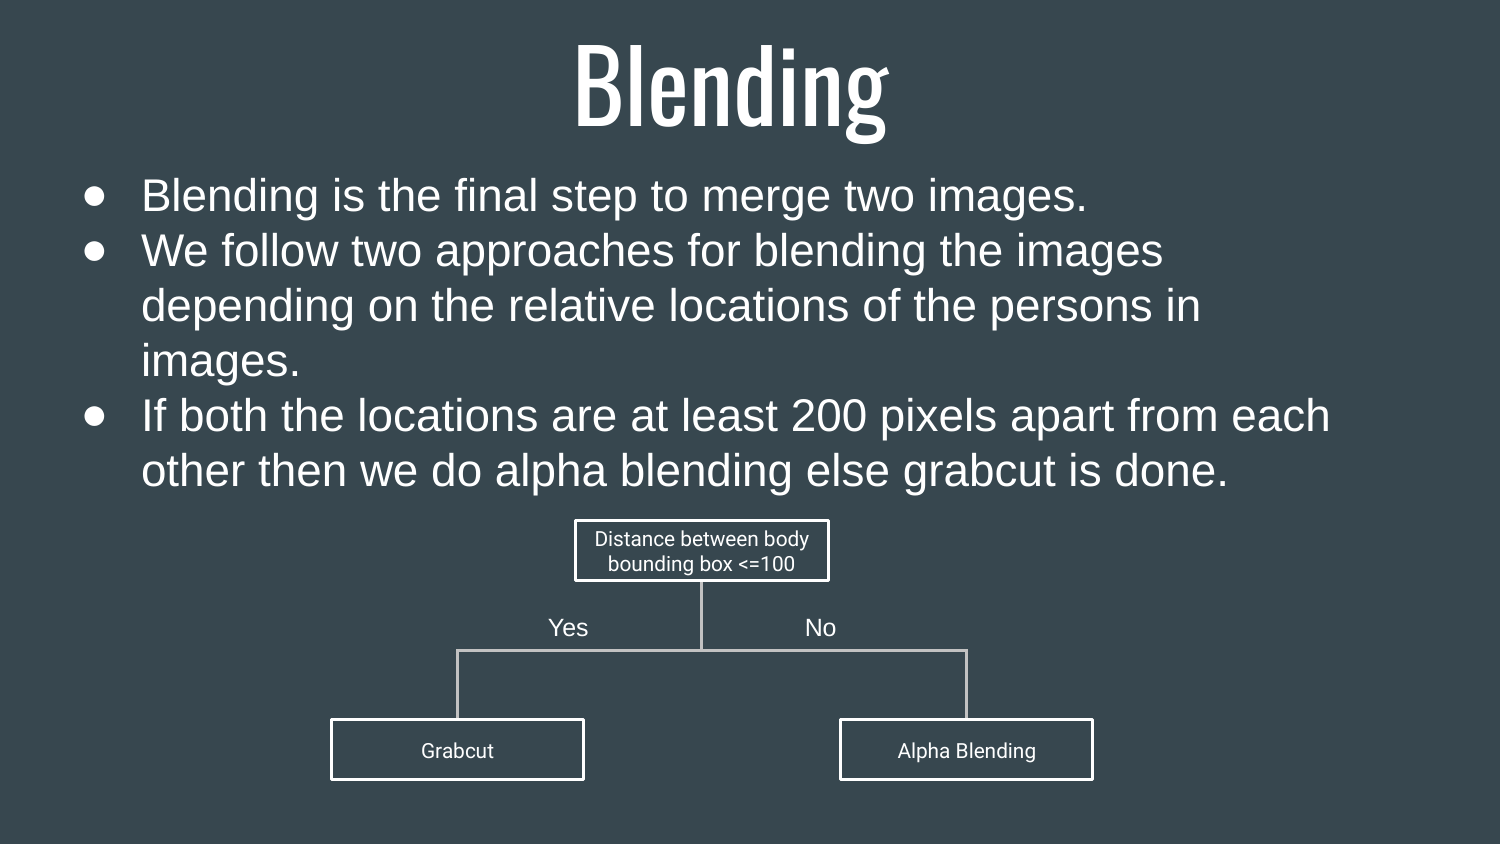

Blending
Blending is the final step to merge two images.
We follow two approaches for blending the images depending on the relative locations of the persons in images.
If both the locations are at least 200 pixels apart from each other then we do alpha blending else grabcut is done.
Distance between body bounding box <=100
Yes
No
Grabcut
Alpha Blending